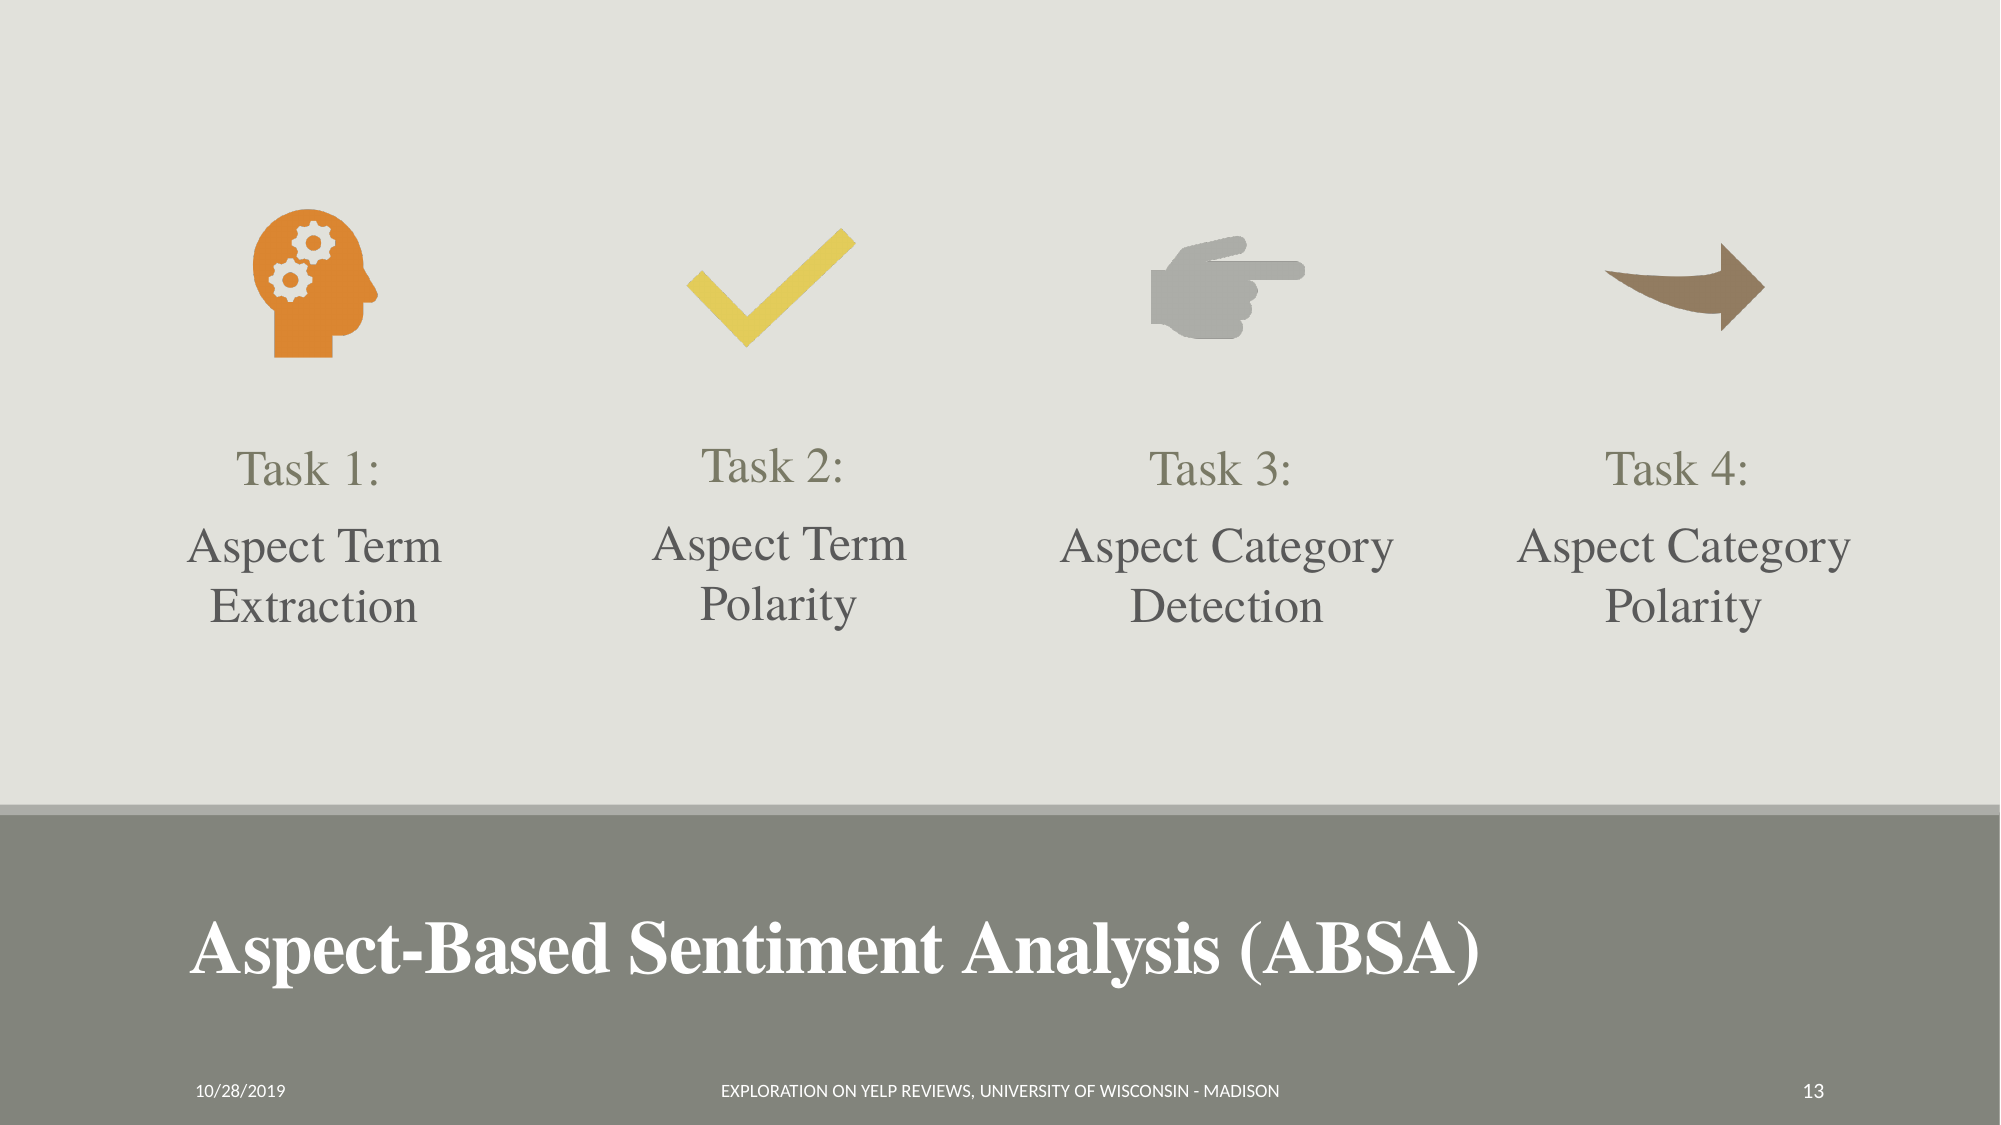

Task 1:
Aspect Term Extraction
Task 2:
Aspect Term Polarity
Task 3:
Aspect Category Detection
Task 4:
Aspect Category Polarity

# Aspect-Based Sentiment Analysis (ABSA)
10/28/2019
Exploration on Yelp Reviews, University of Wisconsin - Madison
13